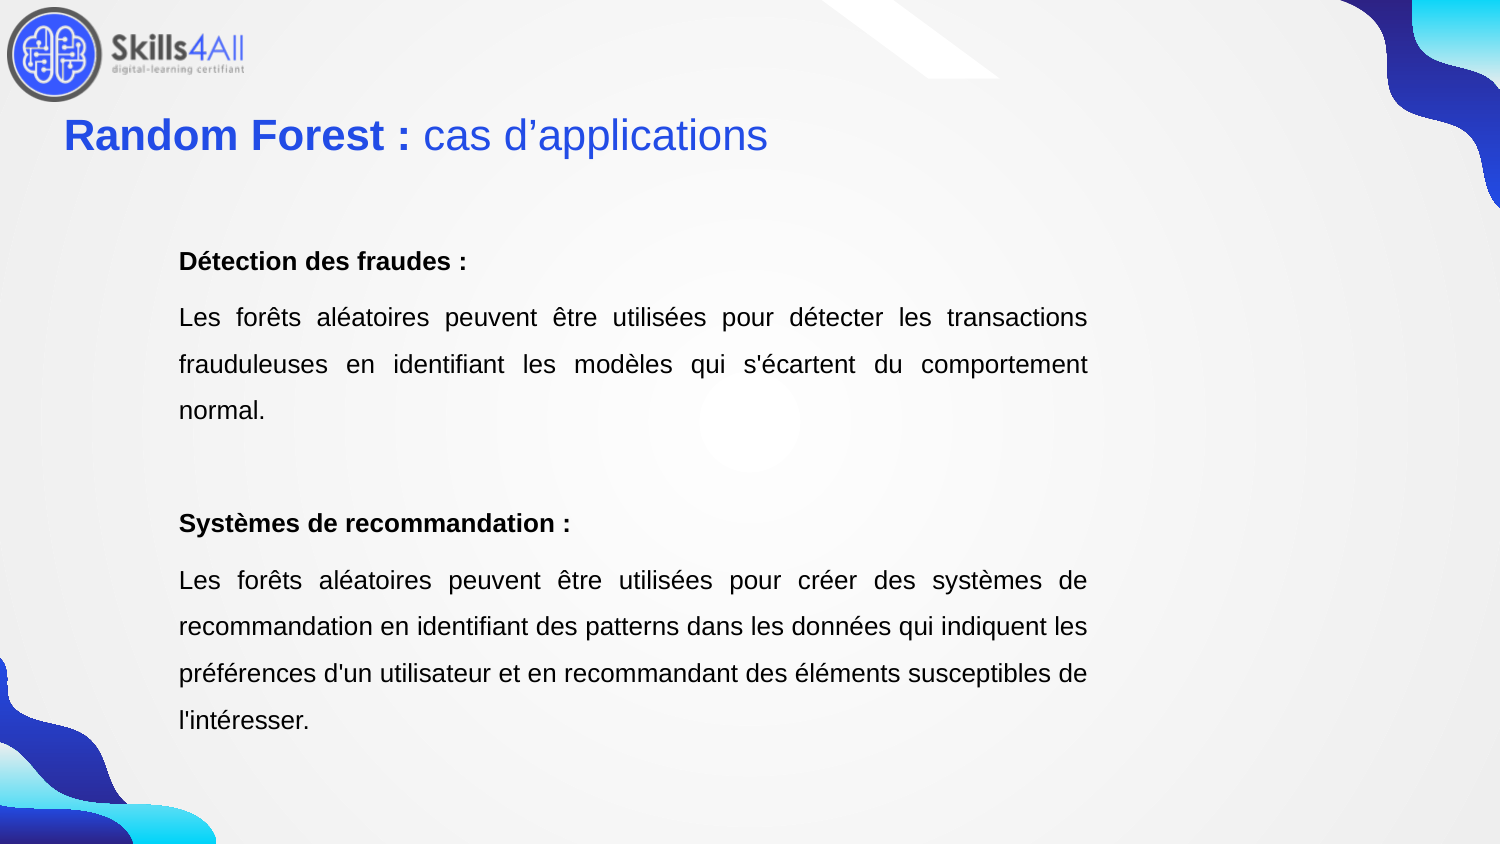

159
# Random Forest : cas d’applications
Détection des fraudes :
Les forêts aléatoires peuvent être utilisées pour détecter les transactions frauduleuses en identifiant les modèles qui s'écartent du comportement normal.

Systèmes de recommandation :
Les forêts aléatoires peuvent être utilisées pour créer des systèmes de recommandation en identifiant des patterns dans les données qui indiquent les préférences d'un utilisateur et en recommandant des éléments susceptibles de l'intéresser.